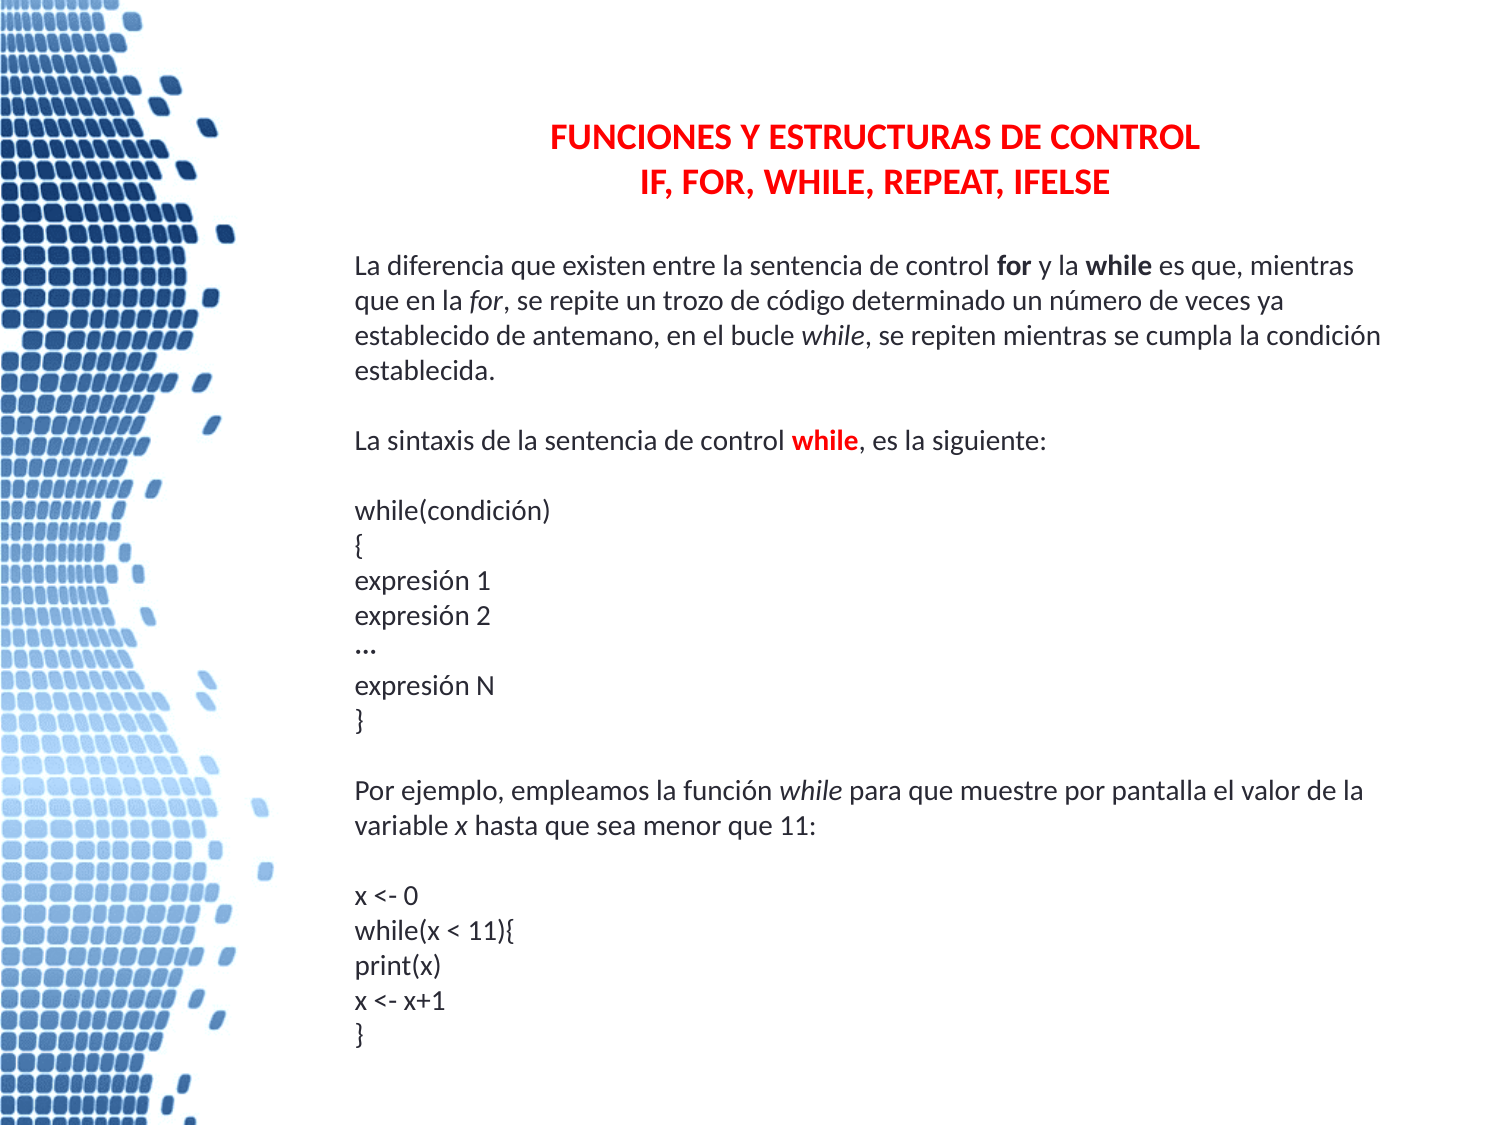

FUNCIONES Y ESTRUCTURAS DE CONTROL
IF, FOR, WHILE, REPEAT, IFELSE

La diferencia que existen entre la sentencia de control for y la while es que, mientras que en la for, se repite un trozo de código determinado un número de veces ya establecido de antemano, en el bucle while, se repiten mientras se cumpla la condición establecida.
La sintaxis de la sentencia de control while, es la siguiente:
while(condición)
{
expresión 1
expresión 2
···
expresión N
}
Por ejemplo, empleamos la función while para que muestre por pantalla el valor de la variable x hasta que sea menor que 11:
x <- 0
while(x < 11){
print(x)
x <- x+1
}